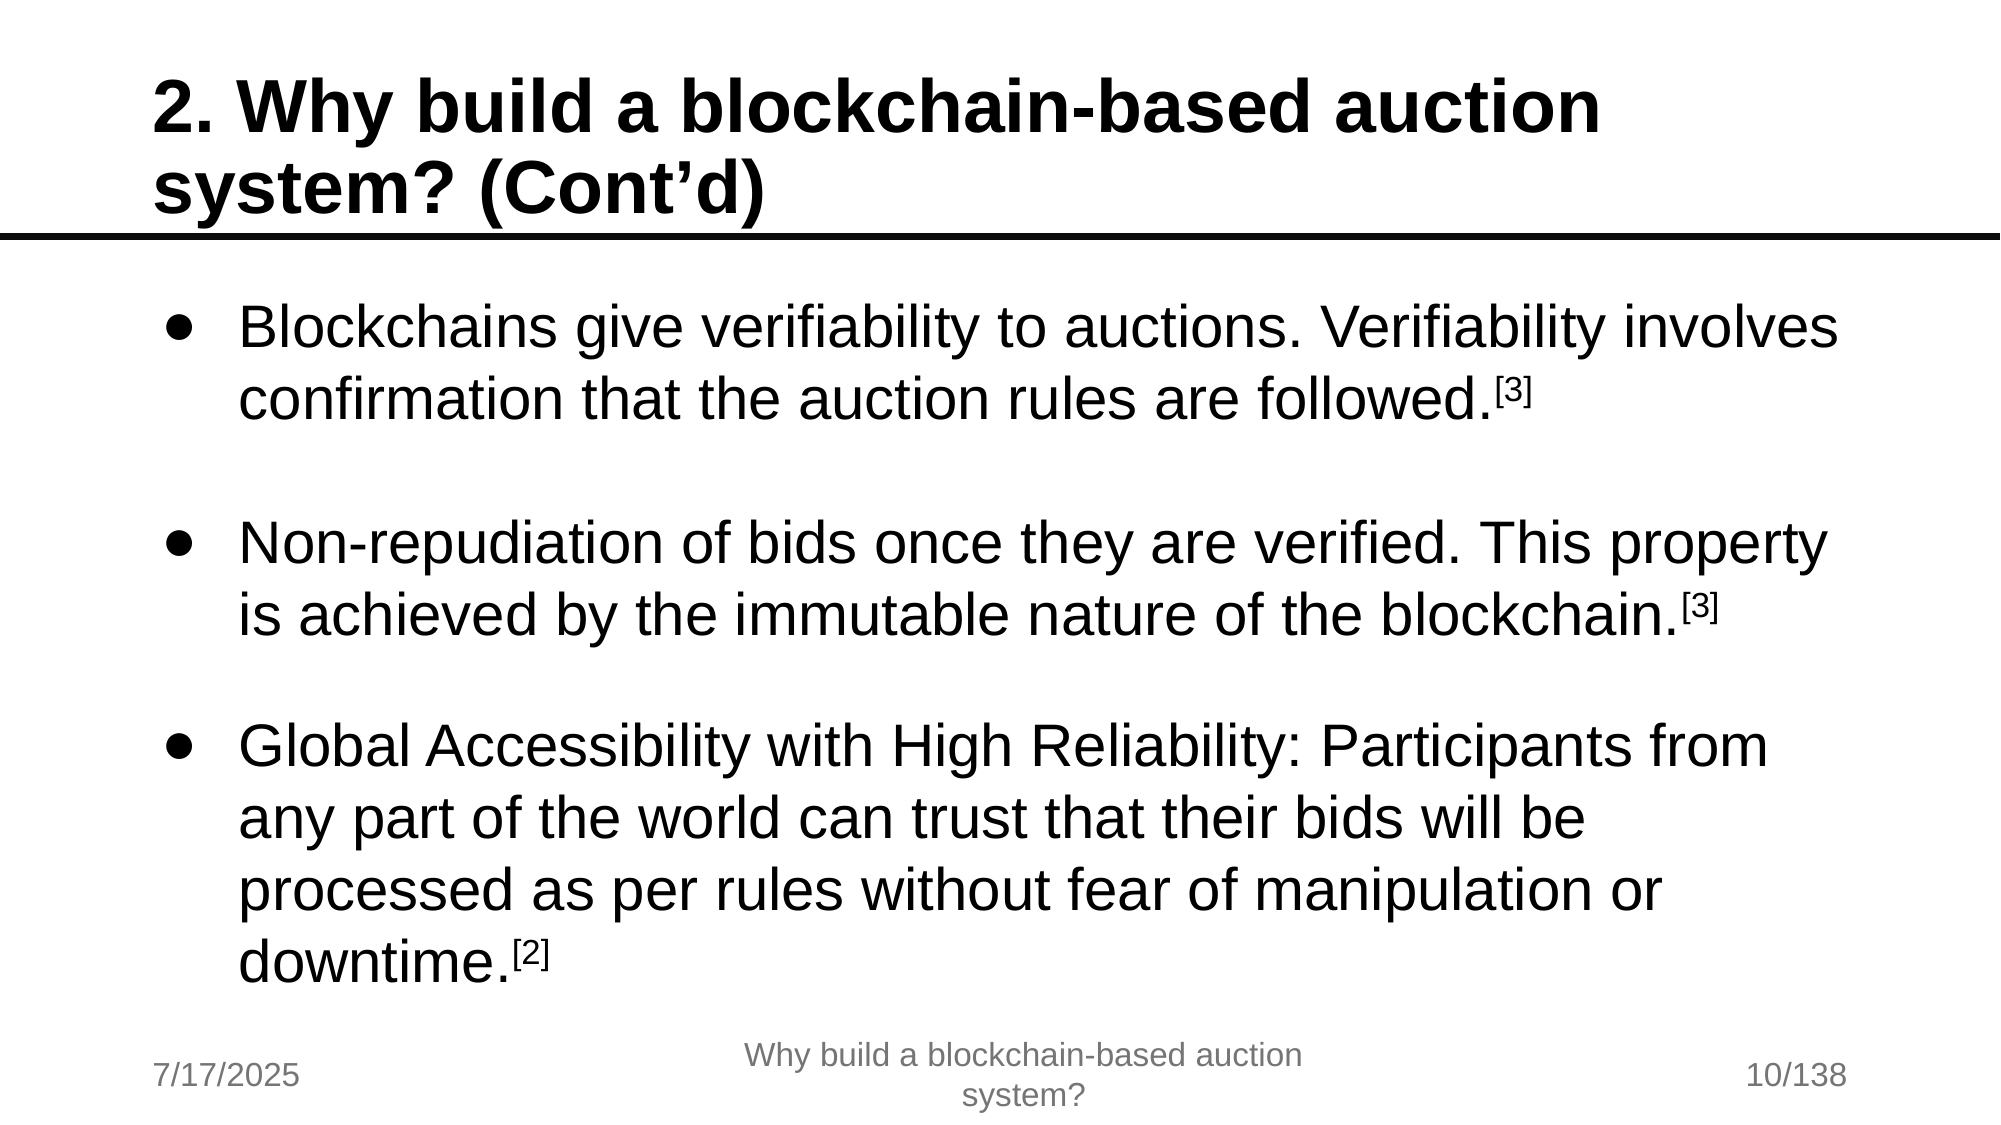

# 2. Why build a blockchain-based auction system? (Cont’d)
Blockchains give verifiability to auctions. Verifiability involves confirmation that the auction rules are followed.[3]

Non-repudiation of bids once they are verified. This property is achieved by the immutable nature of the blockchain.[3]

Global Accessibility with High Reliability: Participants from any part of the world can trust that their bids will be processed as per rules without fear of manipulation or downtime.[2]

7/17/2025
Why build a blockchain-based auction system?
10/138